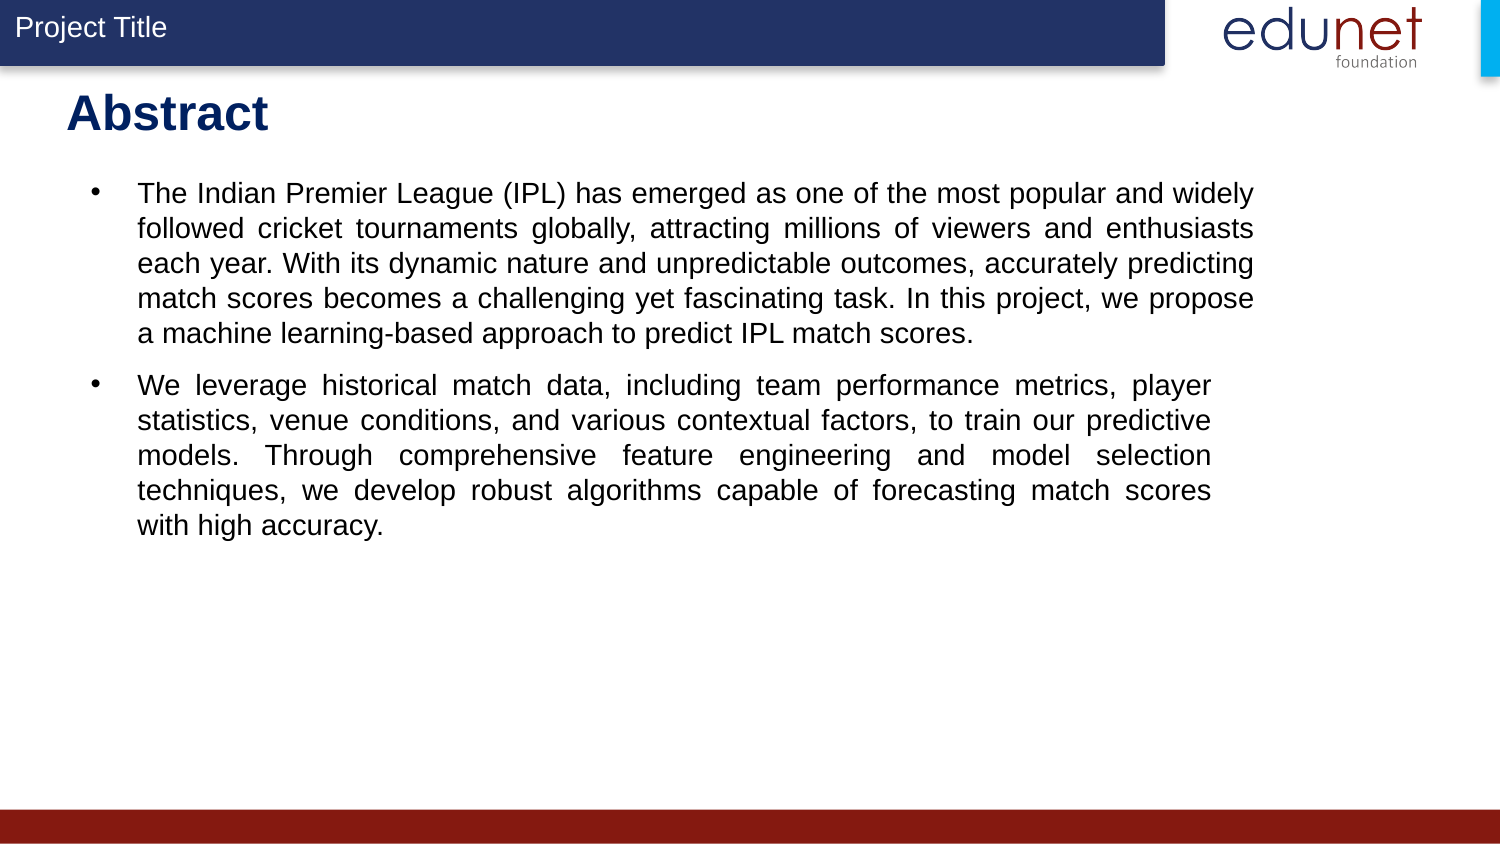

# Abstract
The Indian Premier League (IPL) has emerged as one of the most popular and widely followed cricket tournaments globally, attracting millions of viewers and enthusiasts each year. With its dynamic nature and unpredictable outcomes, accurately predicting match scores becomes a challenging yet fascinating task. In this project, we propose a machine learning-based approach to predict IPL match scores.
We leverage historical match data, including team performance metrics, player statistics, venue conditions, and various contextual factors, to train our predictive models. Through comprehensive feature engineering and model selection techniques, we develop robust algorithms capable of forecasting match scores with high accuracy.